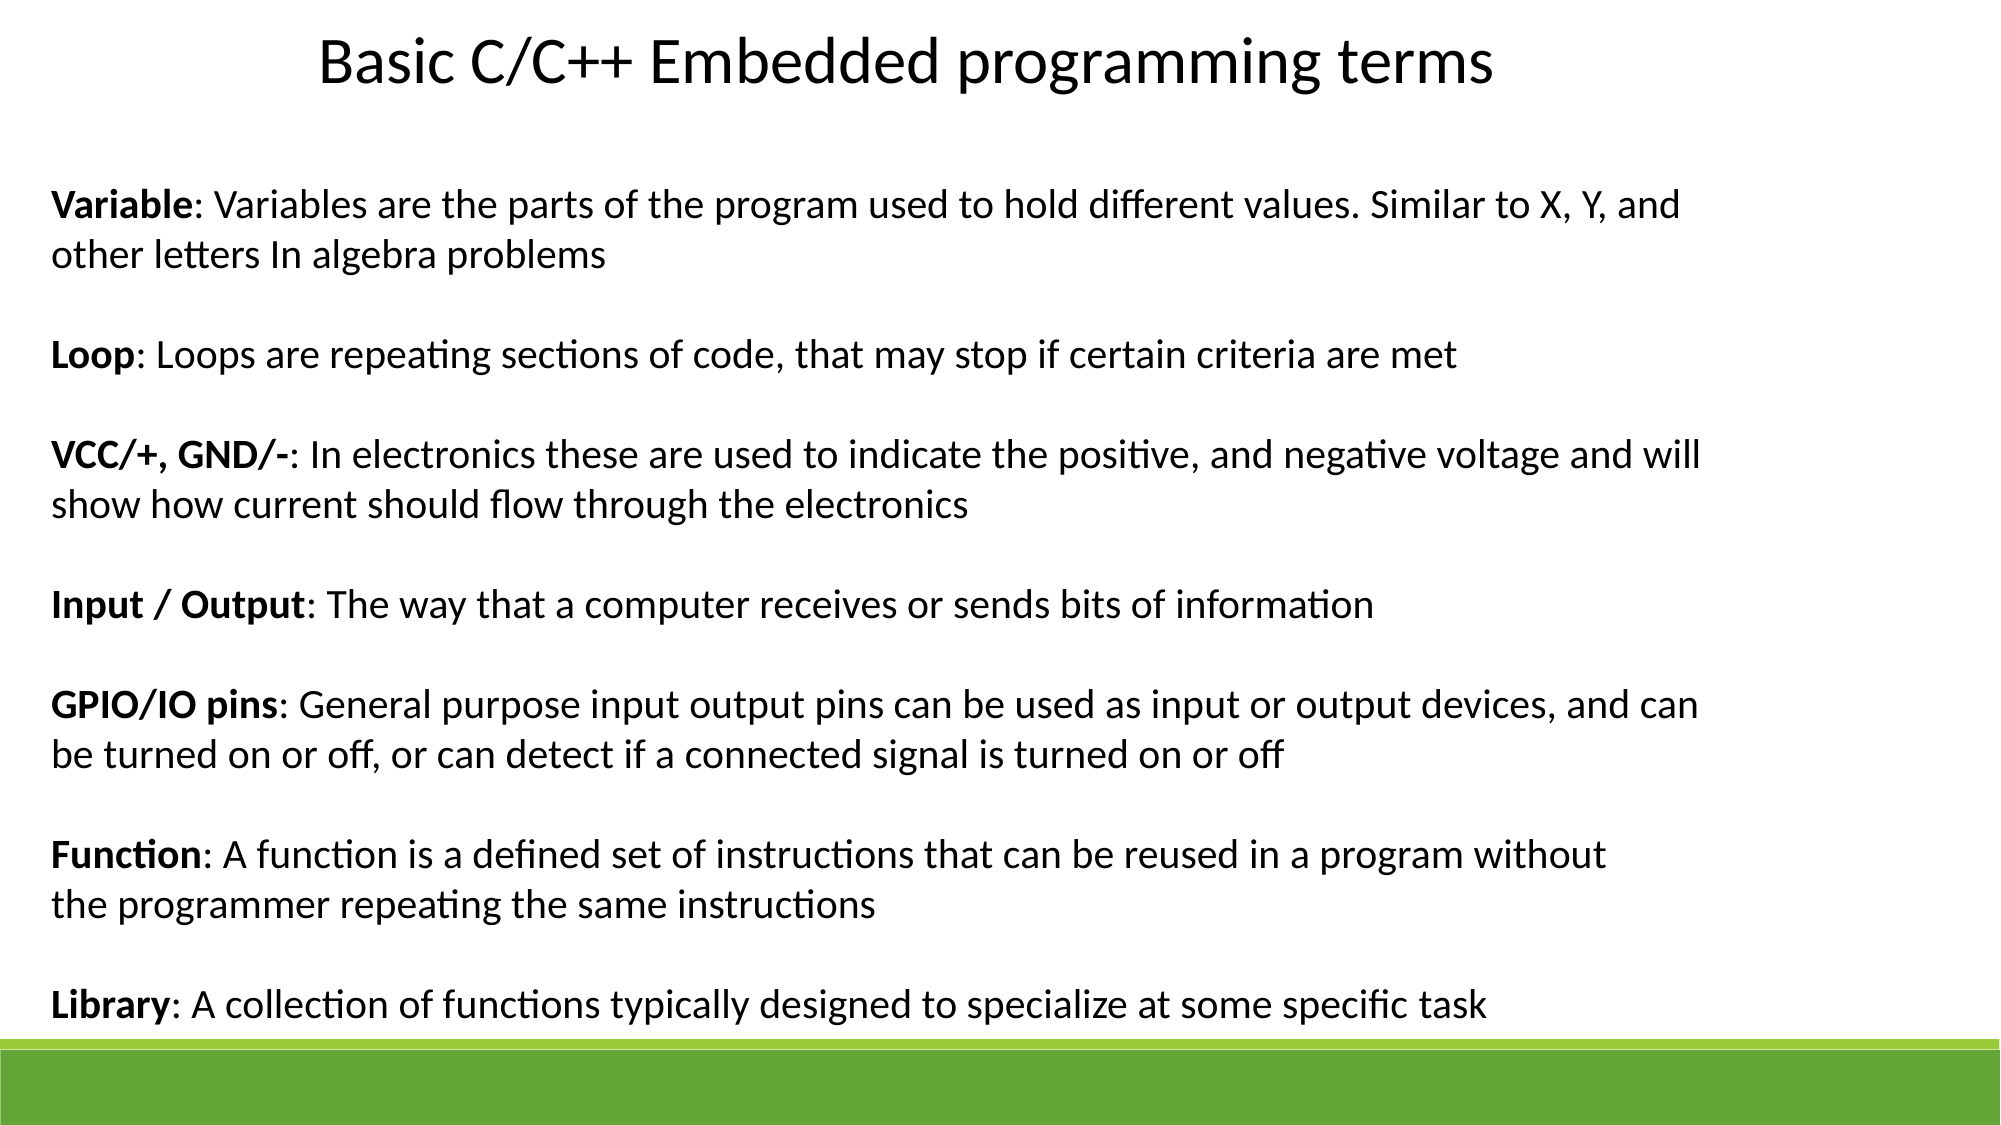

Basic C/C++ Embedded programming terms

Variable: Variables are the parts of the program used to hold different values. Similar to X, Y, and other letters In algebra problems

Loop: Loops are repeating sections of code, that may stop if certain criteria are met

VCC/+, GND/-: In electronics these are used to indicate the positive, and negative voltage and will show how current should flow through the electronics

Input / Output: The way that a computer receives or sends bits of information

GPIO/IO pins: General purpose input output pins can be used as input or output devices, and can be turned on or off, or can detect if a connected signal is turned on or off

Function: A function is a defined set of instructions that can be reused in a program without the programmer repeating the same instructions

Library: A collection of functions typically designed to specialize at some specific task